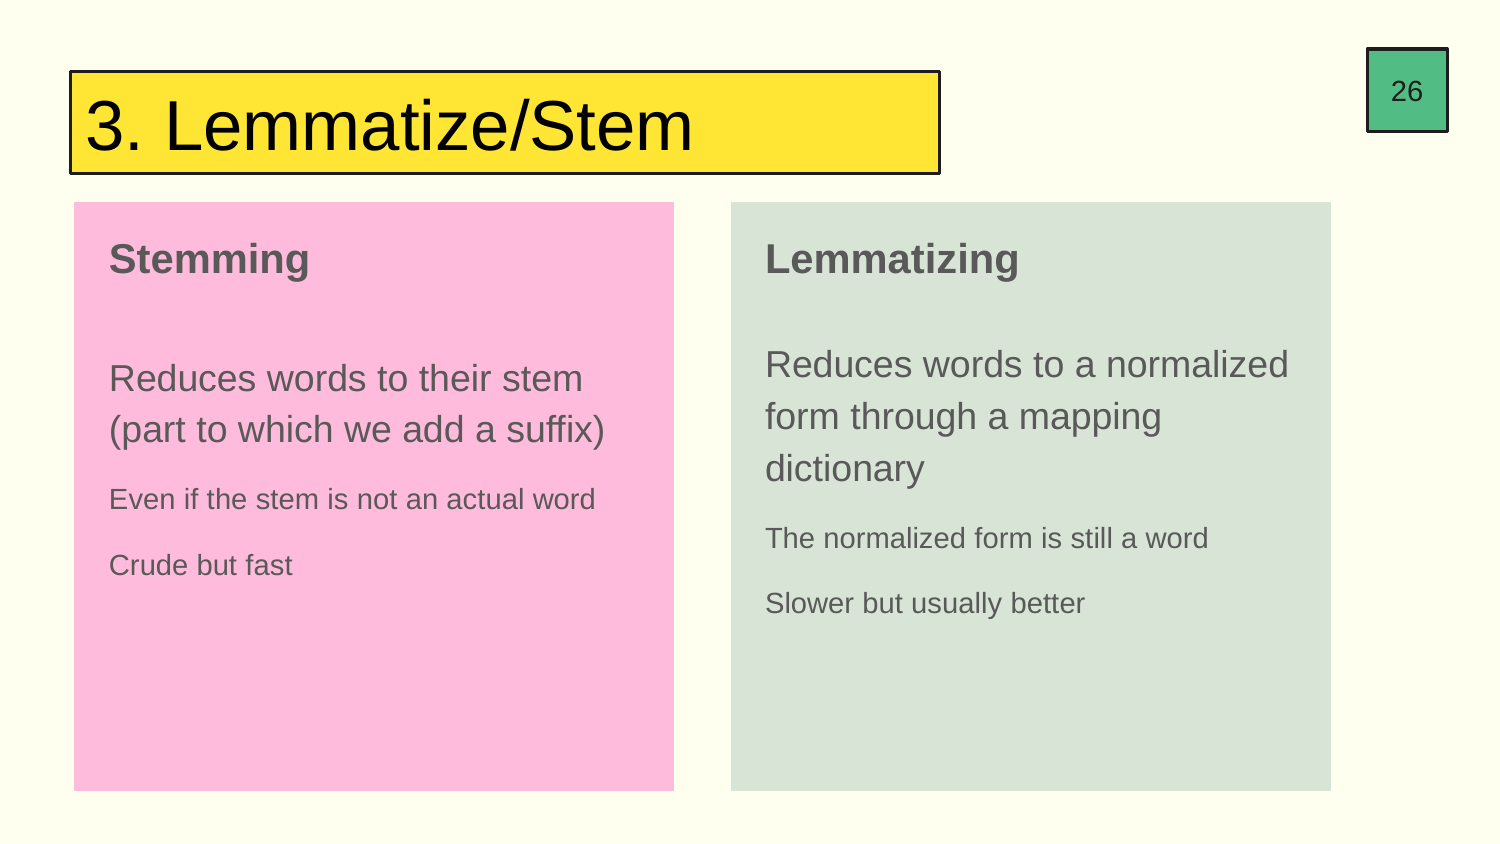

26
3. Lemmatize/Stem

Stemming
Lemmatizing
Reduces words to a normalized form through a mapping dictionary
The normalized form is still a word
Slower but usually better
Reduces words to their stem (part to which we add a suffix)
Even if the stem is not an actual word
Crude but fast